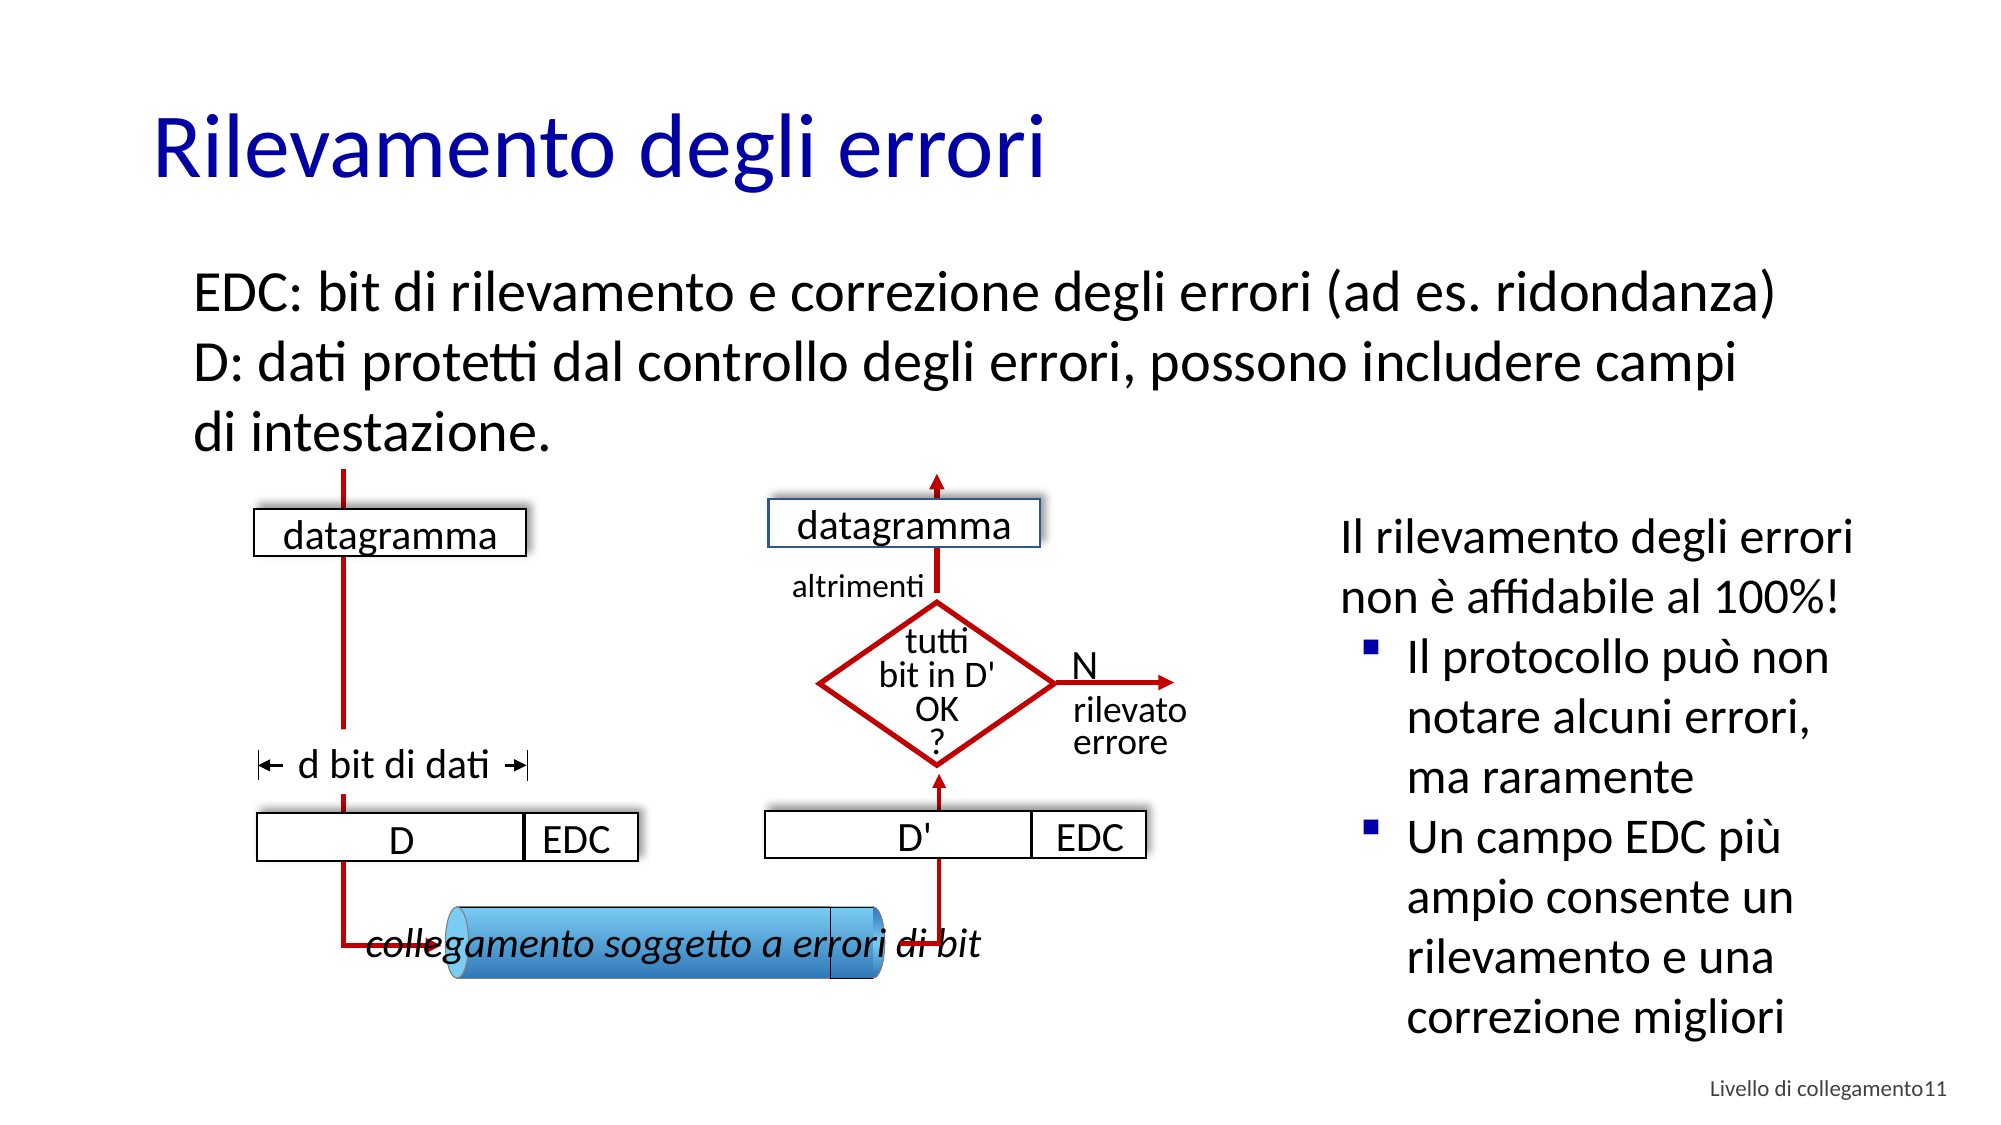

# Rilevamento degli errori
EDC: bit di rilevamento e correzione degli errori (ad es. ridondanza)
D: dati protetti dal controllo degli errori, possono includere campi di intestazione.

datagramma

altrimenti
Il rilevamento degli errori non è affidabile al 100%!
Il protocollo può non notare alcuni errori, ma raramente
Un campo EDC più ampio consente un rilevamento e una correzione migliori
datagramma

tutti
bit in D'
OK
?
N
rilevato
errore
d bit di dati

EDC
D

EDC
D'

collegamento soggetto a errori di bit
Livello di collegamento11